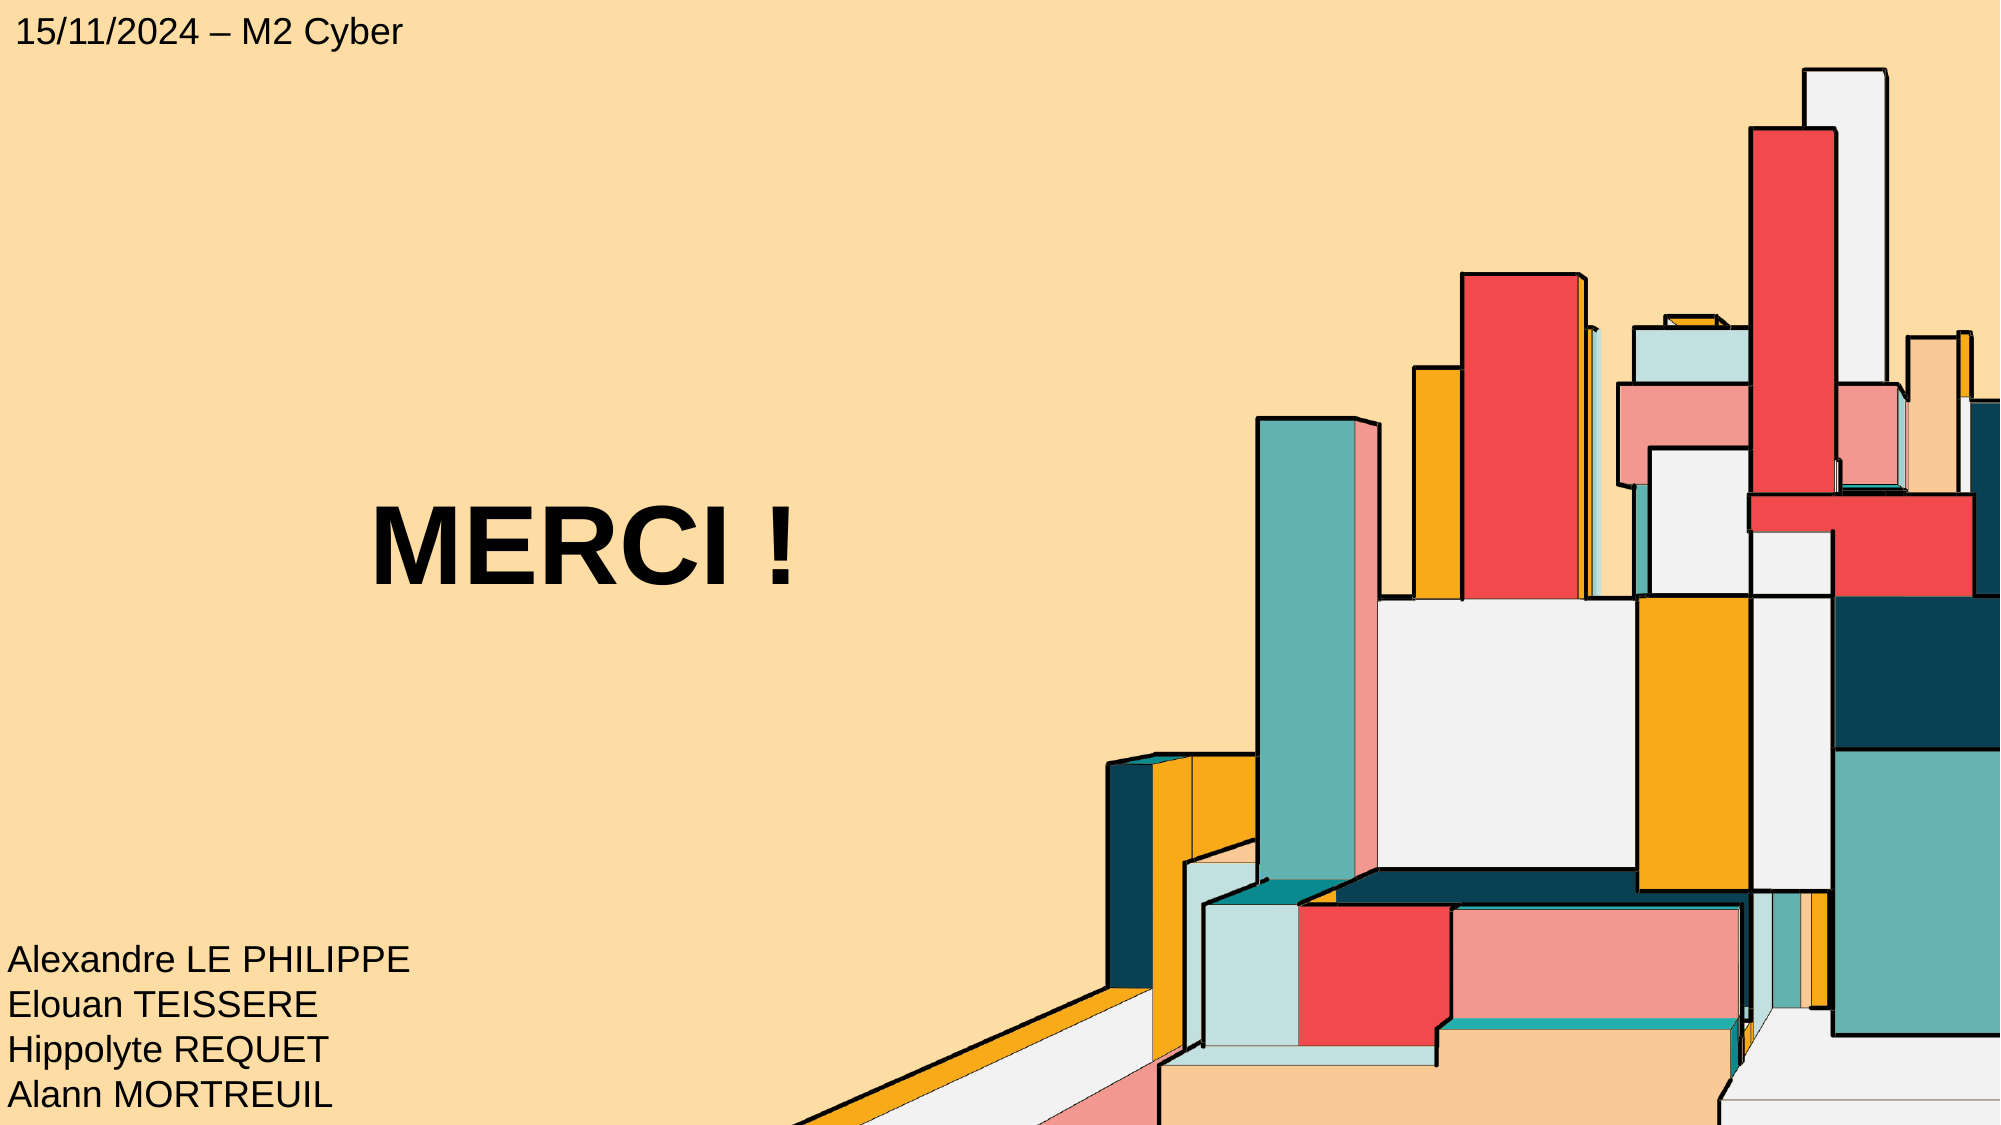

15/11/2024 – M2 Cyber
# Merci !
Alexandre LE PHILIPPE
Elouan TEISSERE
Hippolyte REQUET
Alann MORTREUIL